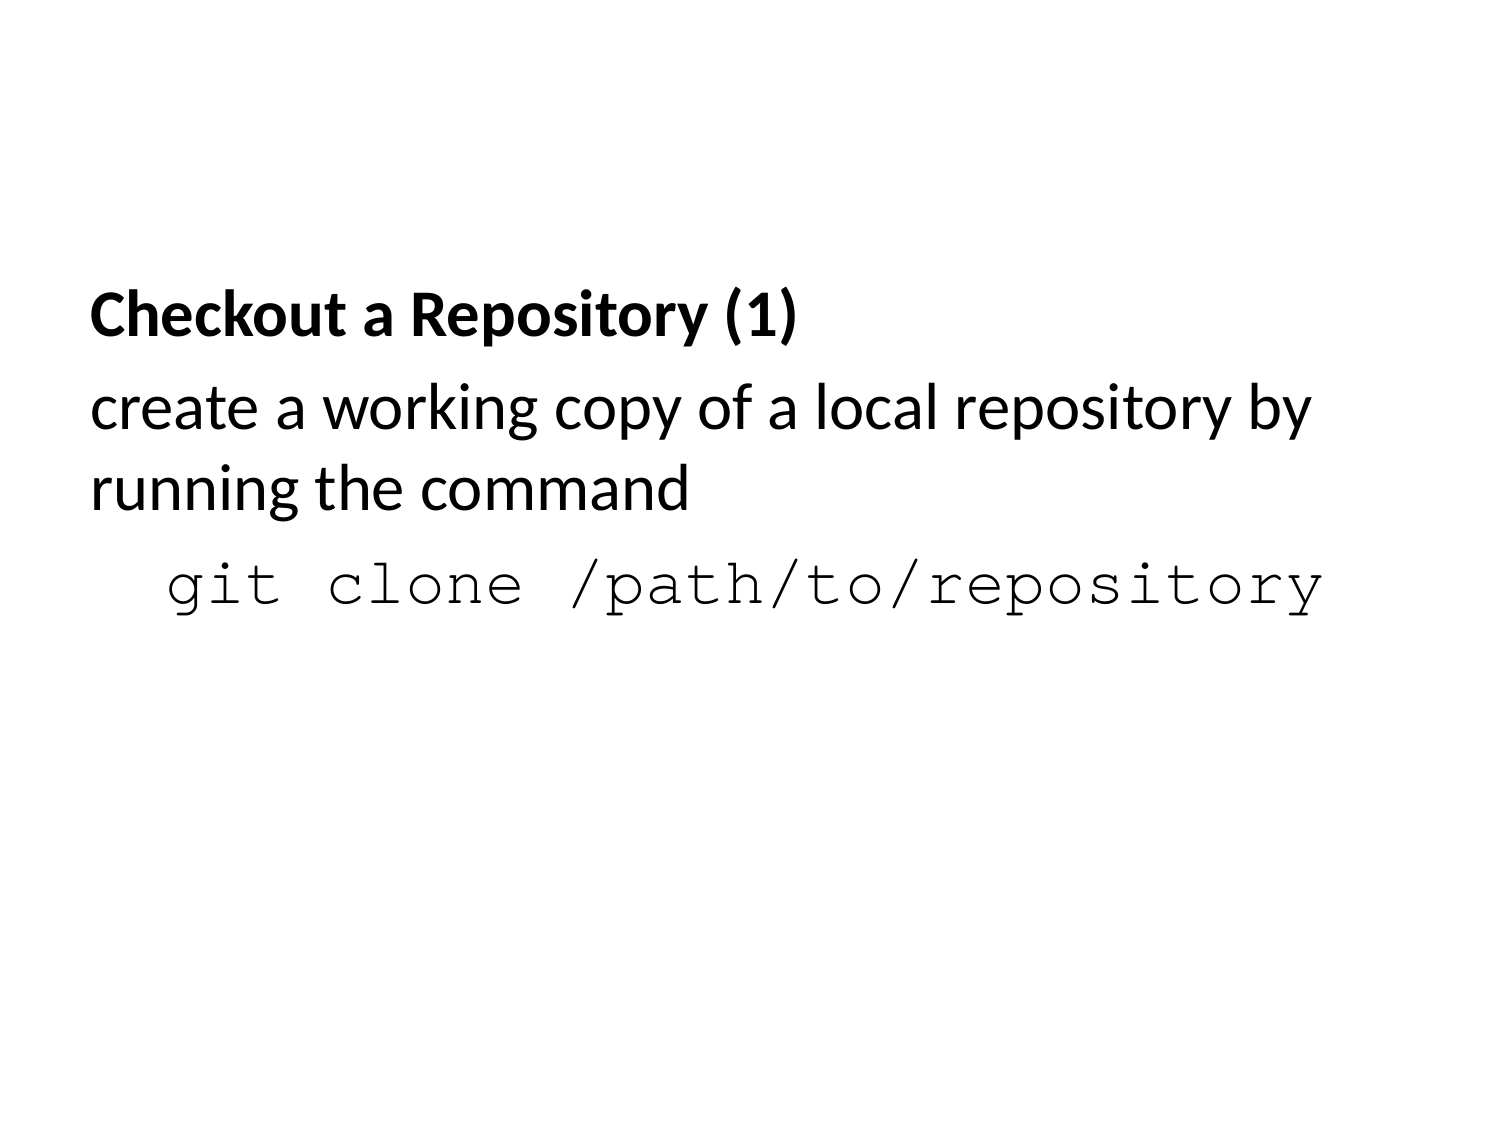

Checkout a Repository (1)
create a working copy of a local repository by running the command
git clone /path/to/repository